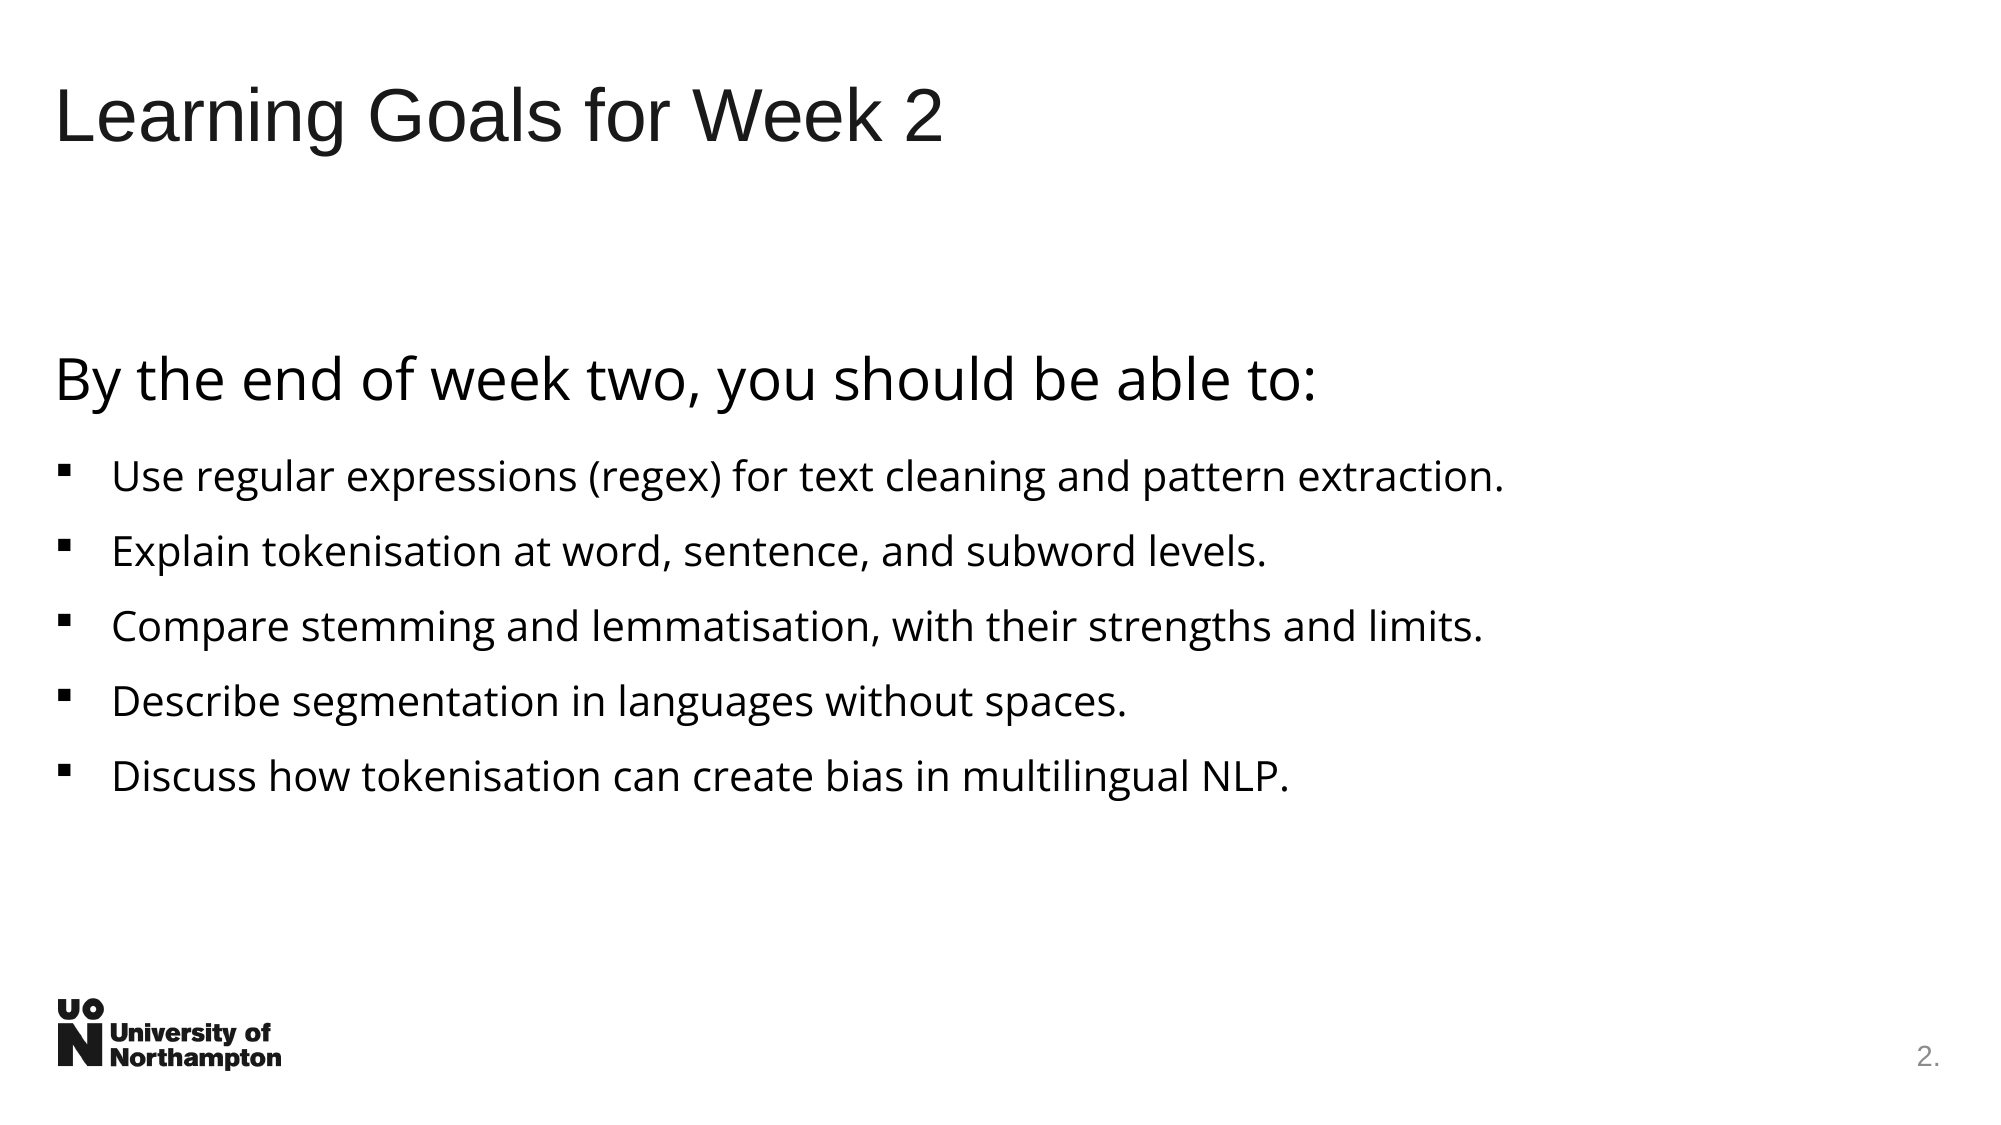

# Learning Goals for Week 2

By the end of week two, you should be able to:
Use regular expressions (regex) for text cleaning and pattern extraction.
Explain tokenisation at word, sentence, and subword levels.
Compare stemming and lemmatisation, with their strengths and limits.
Describe segmentation in languages without spaces.
Discuss how tokenisation can create bias in multilingual NLP.
2.